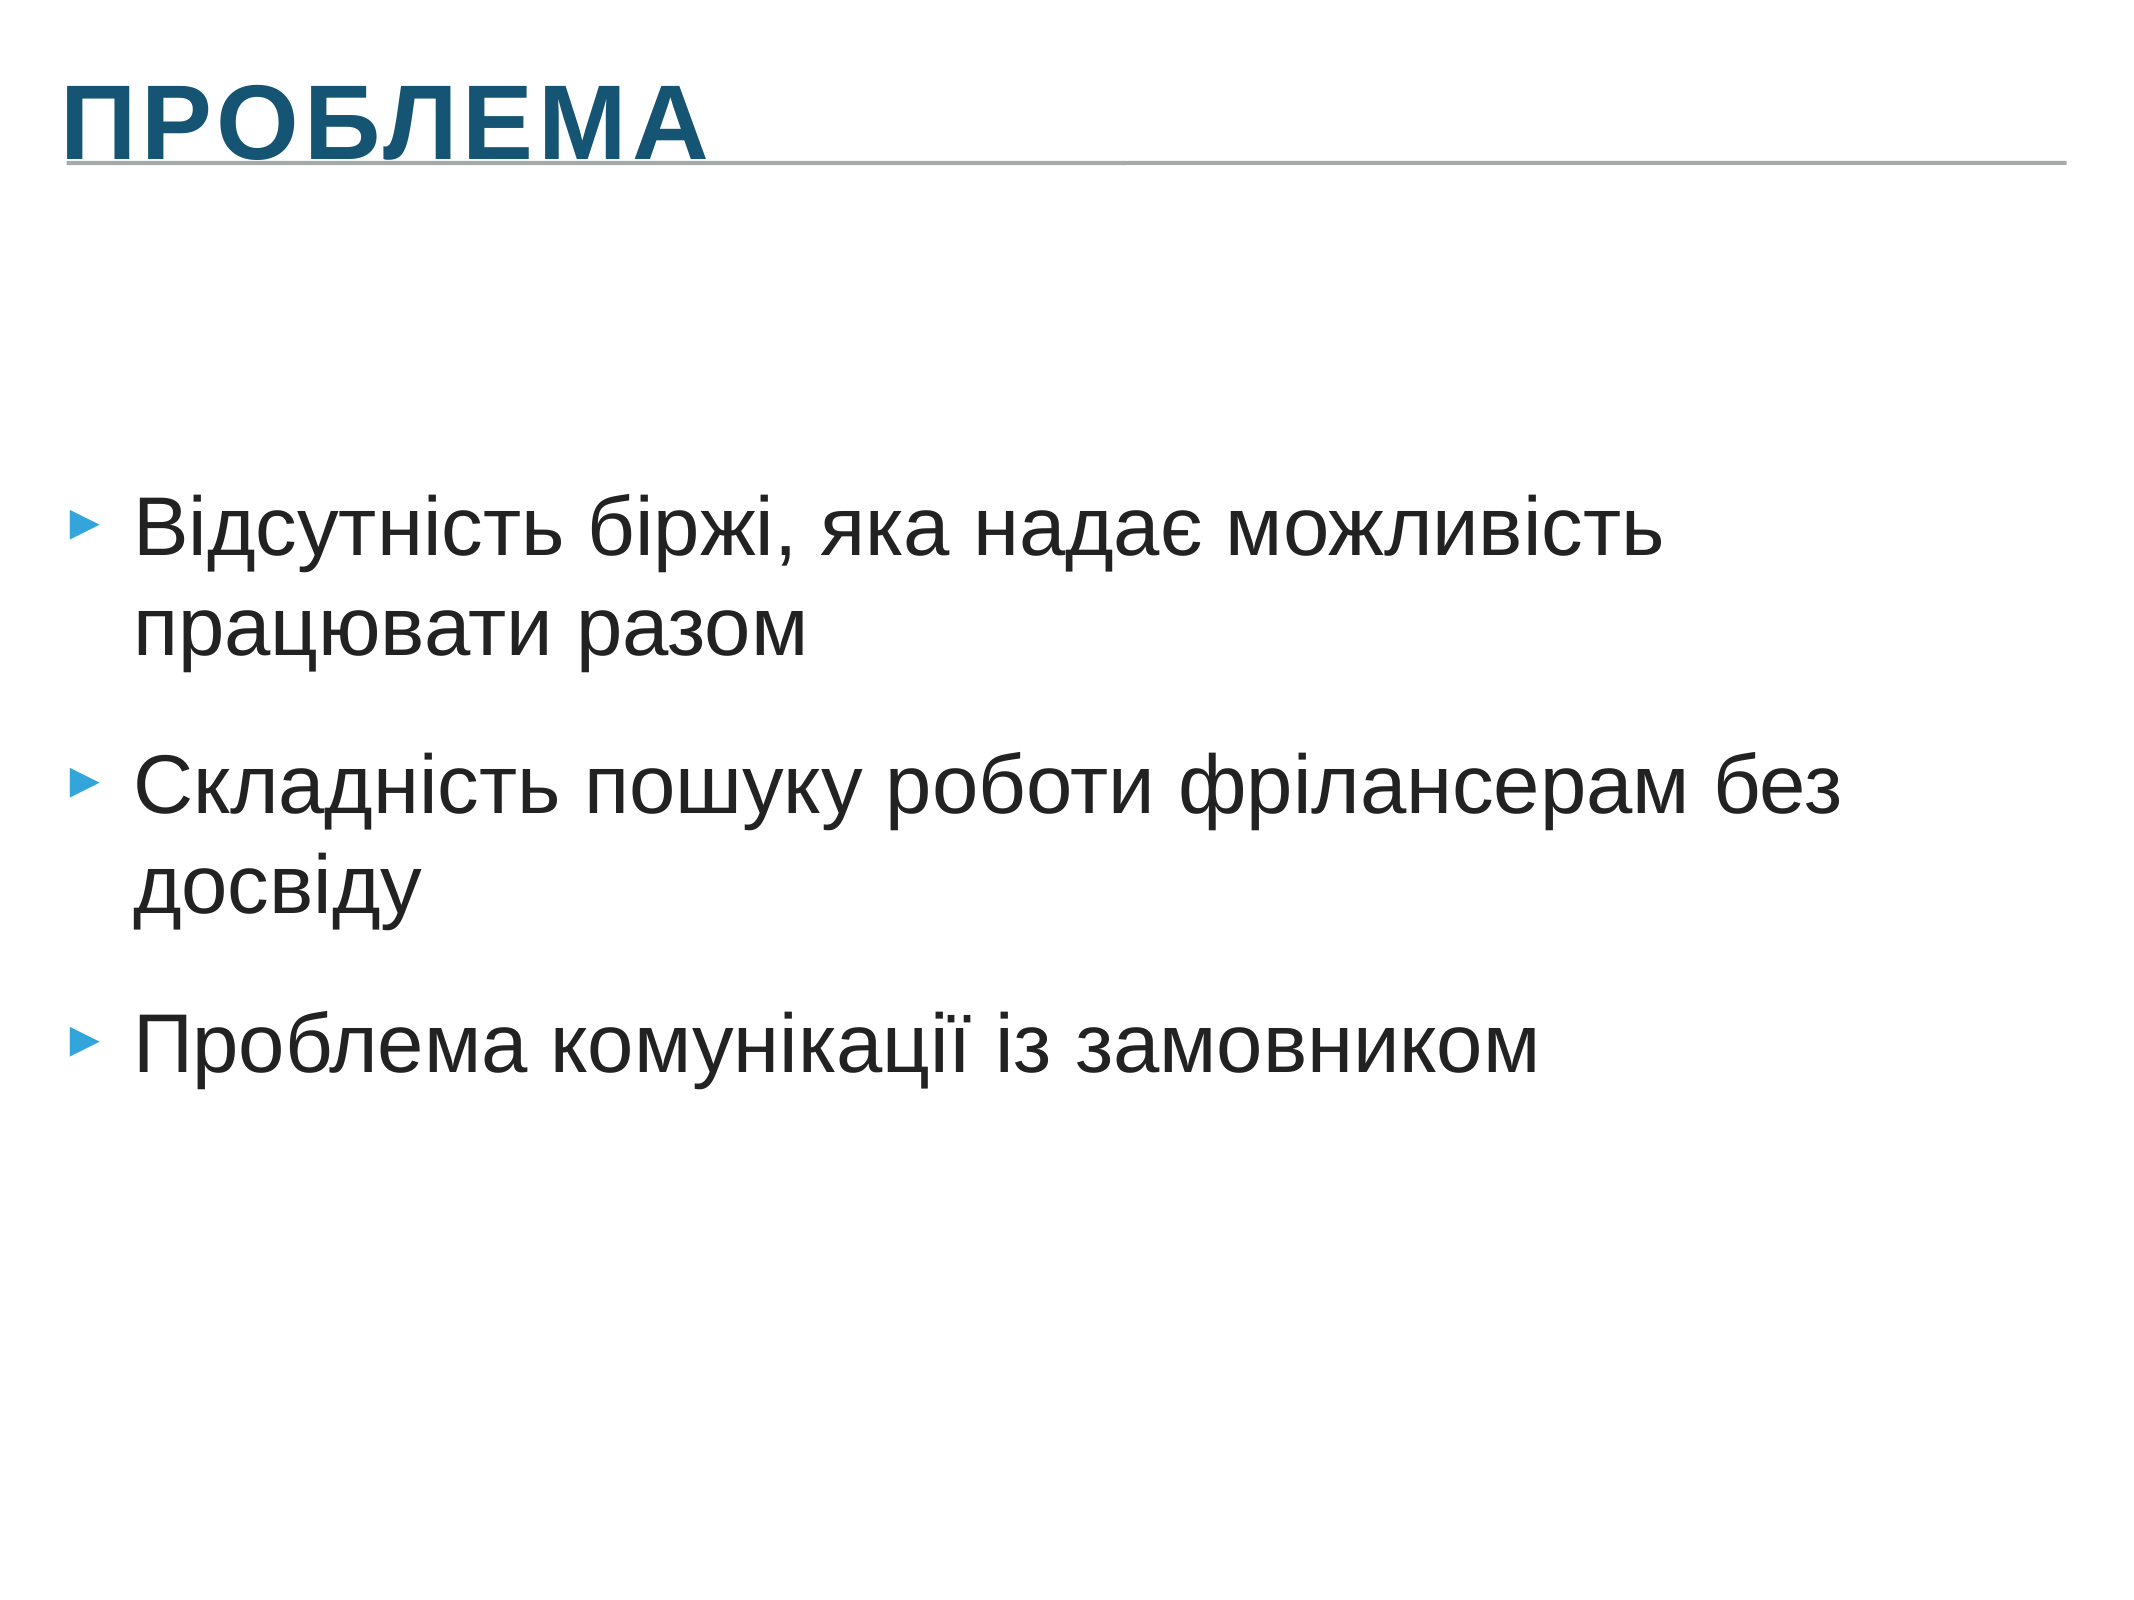

Проблема
Відсутність біржі, яка надає можливість працювати разом
Складність пошуку роботи фрілансерам без досвіду
Проблема комунікації із замовником